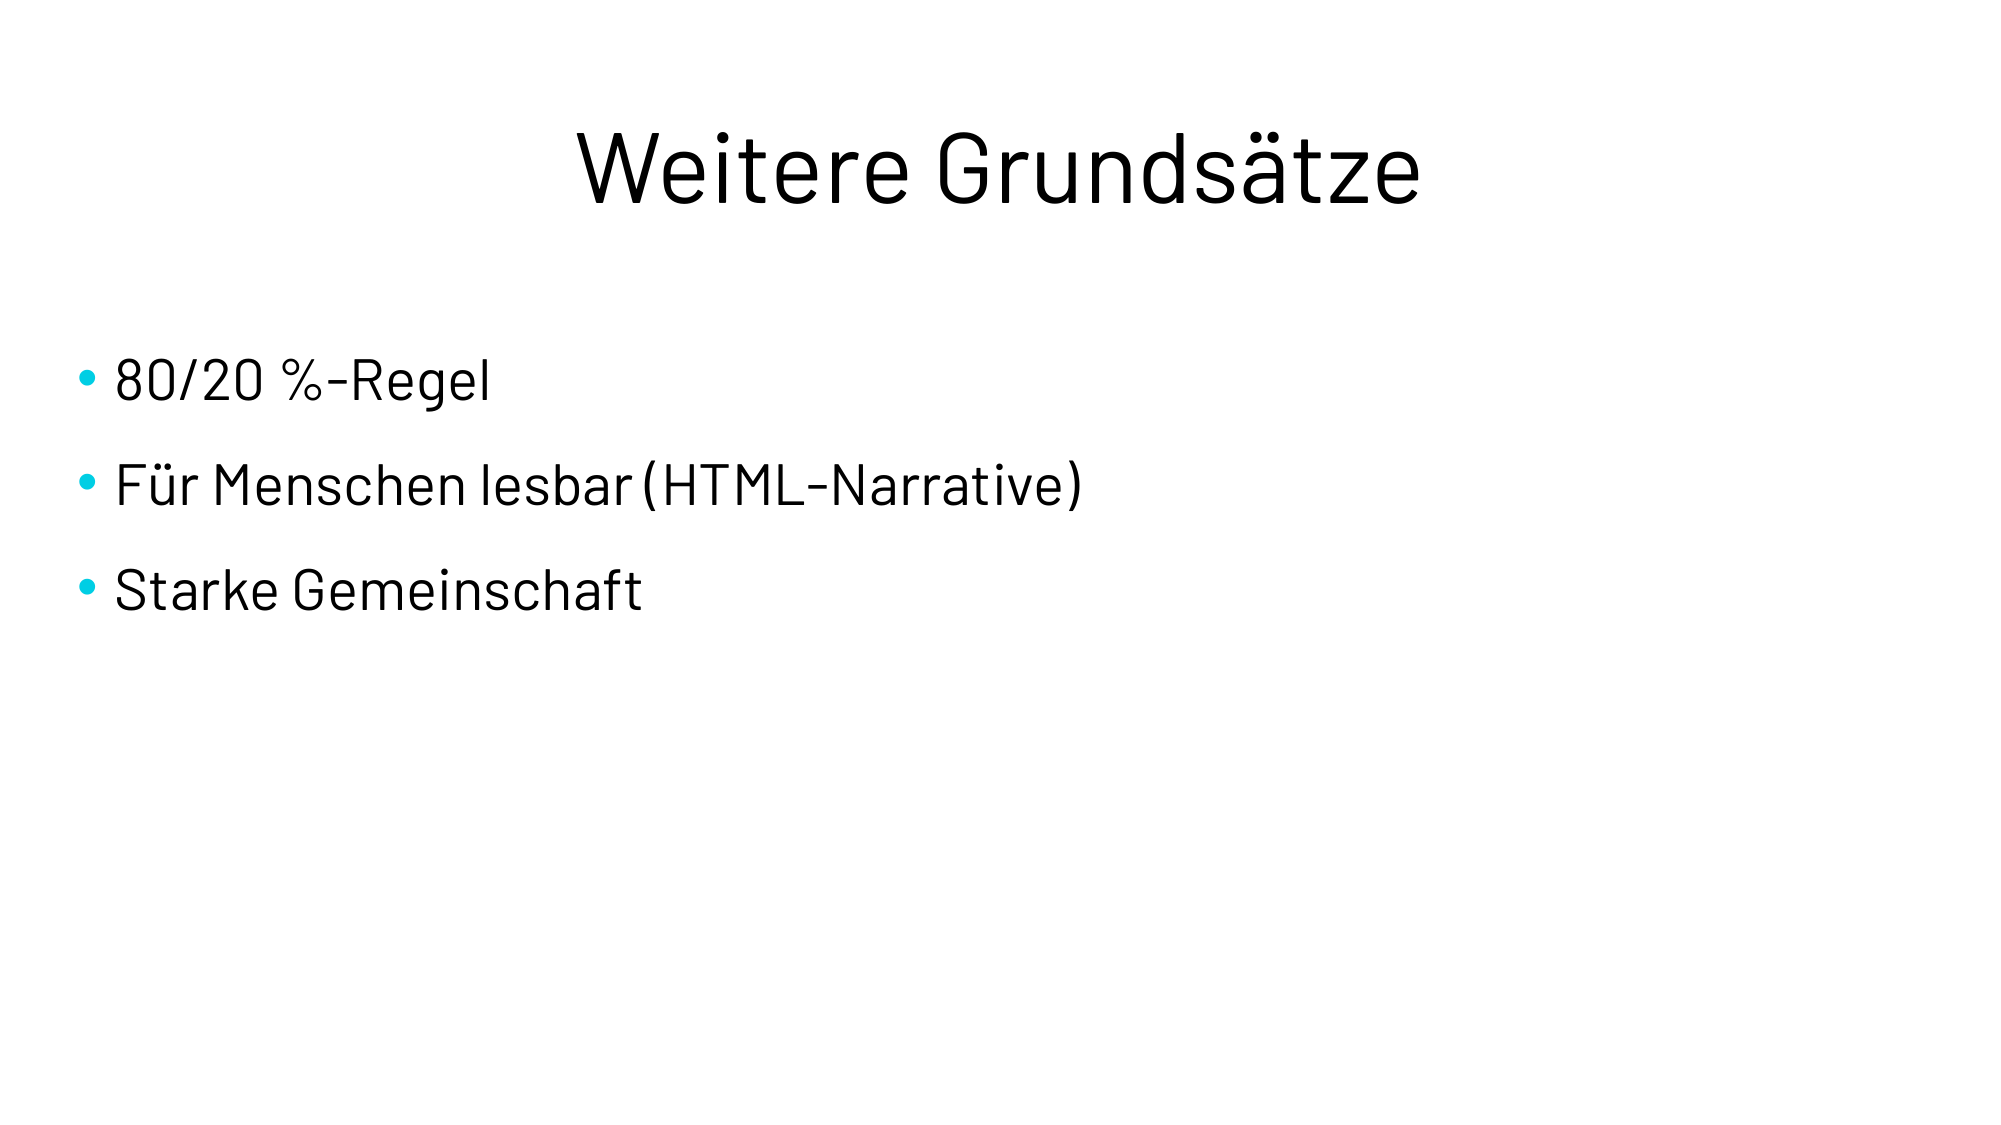

# Weitere Grundsätze
80/20 %-Regel
Für Menschen lesbar (HTML-Narrative)
Starke Gemeinschaft